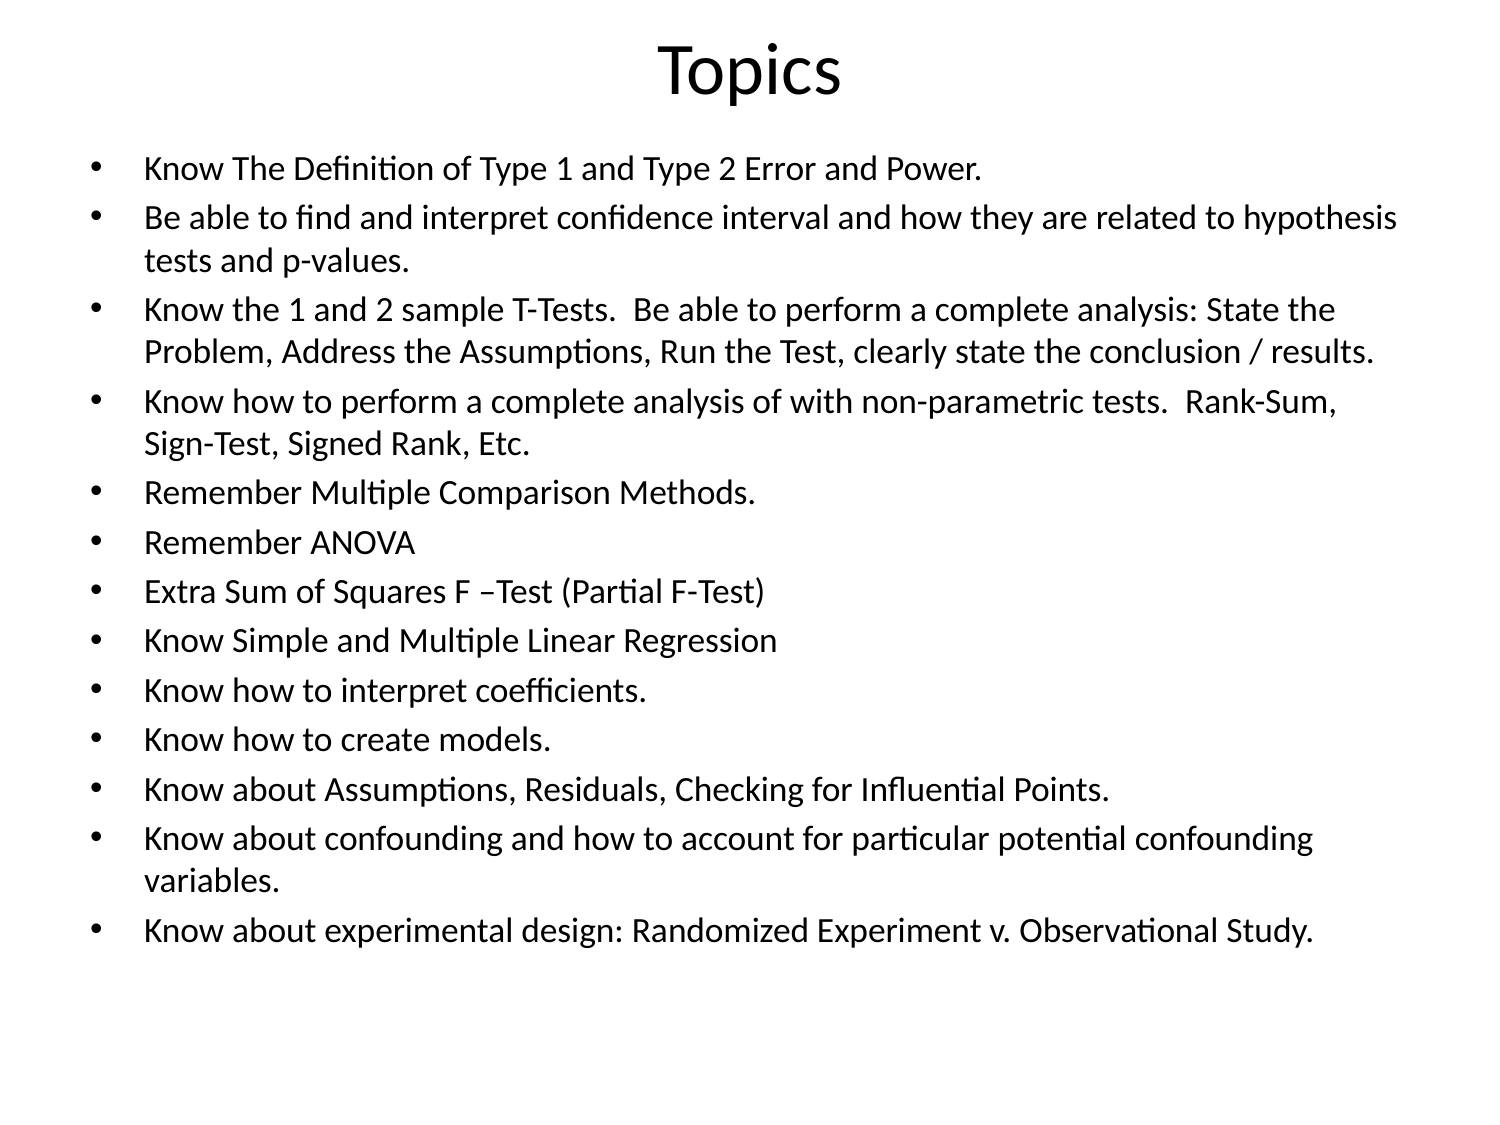

# Topics
Know The Definition of Type 1 and Type 2 Error and Power.
Be able to find and interpret confidence interval and how they are related to hypothesis tests and p-values.
Know the 1 and 2 sample T-Tests.  Be able to perform a complete analysis: State the Problem, Address the Assumptions, Run the Test, clearly state the conclusion / results.
Know how to perform a complete analysis of with non-parametric tests.  Rank-Sum, Sign-Test, Signed Rank, Etc.
Remember Multiple Comparison Methods.
Remember ANOVA
Extra Sum of Squares F –Test (Partial F-Test)
Know Simple and Multiple Linear Regression
Know how to interpret coefficients.
Know how to create models.
Know about Assumptions, Residuals, Checking for Influential Points.
Know about confounding and how to account for particular potential confounding variables.
Know about experimental design: Randomized Experiment v. Observational Study.